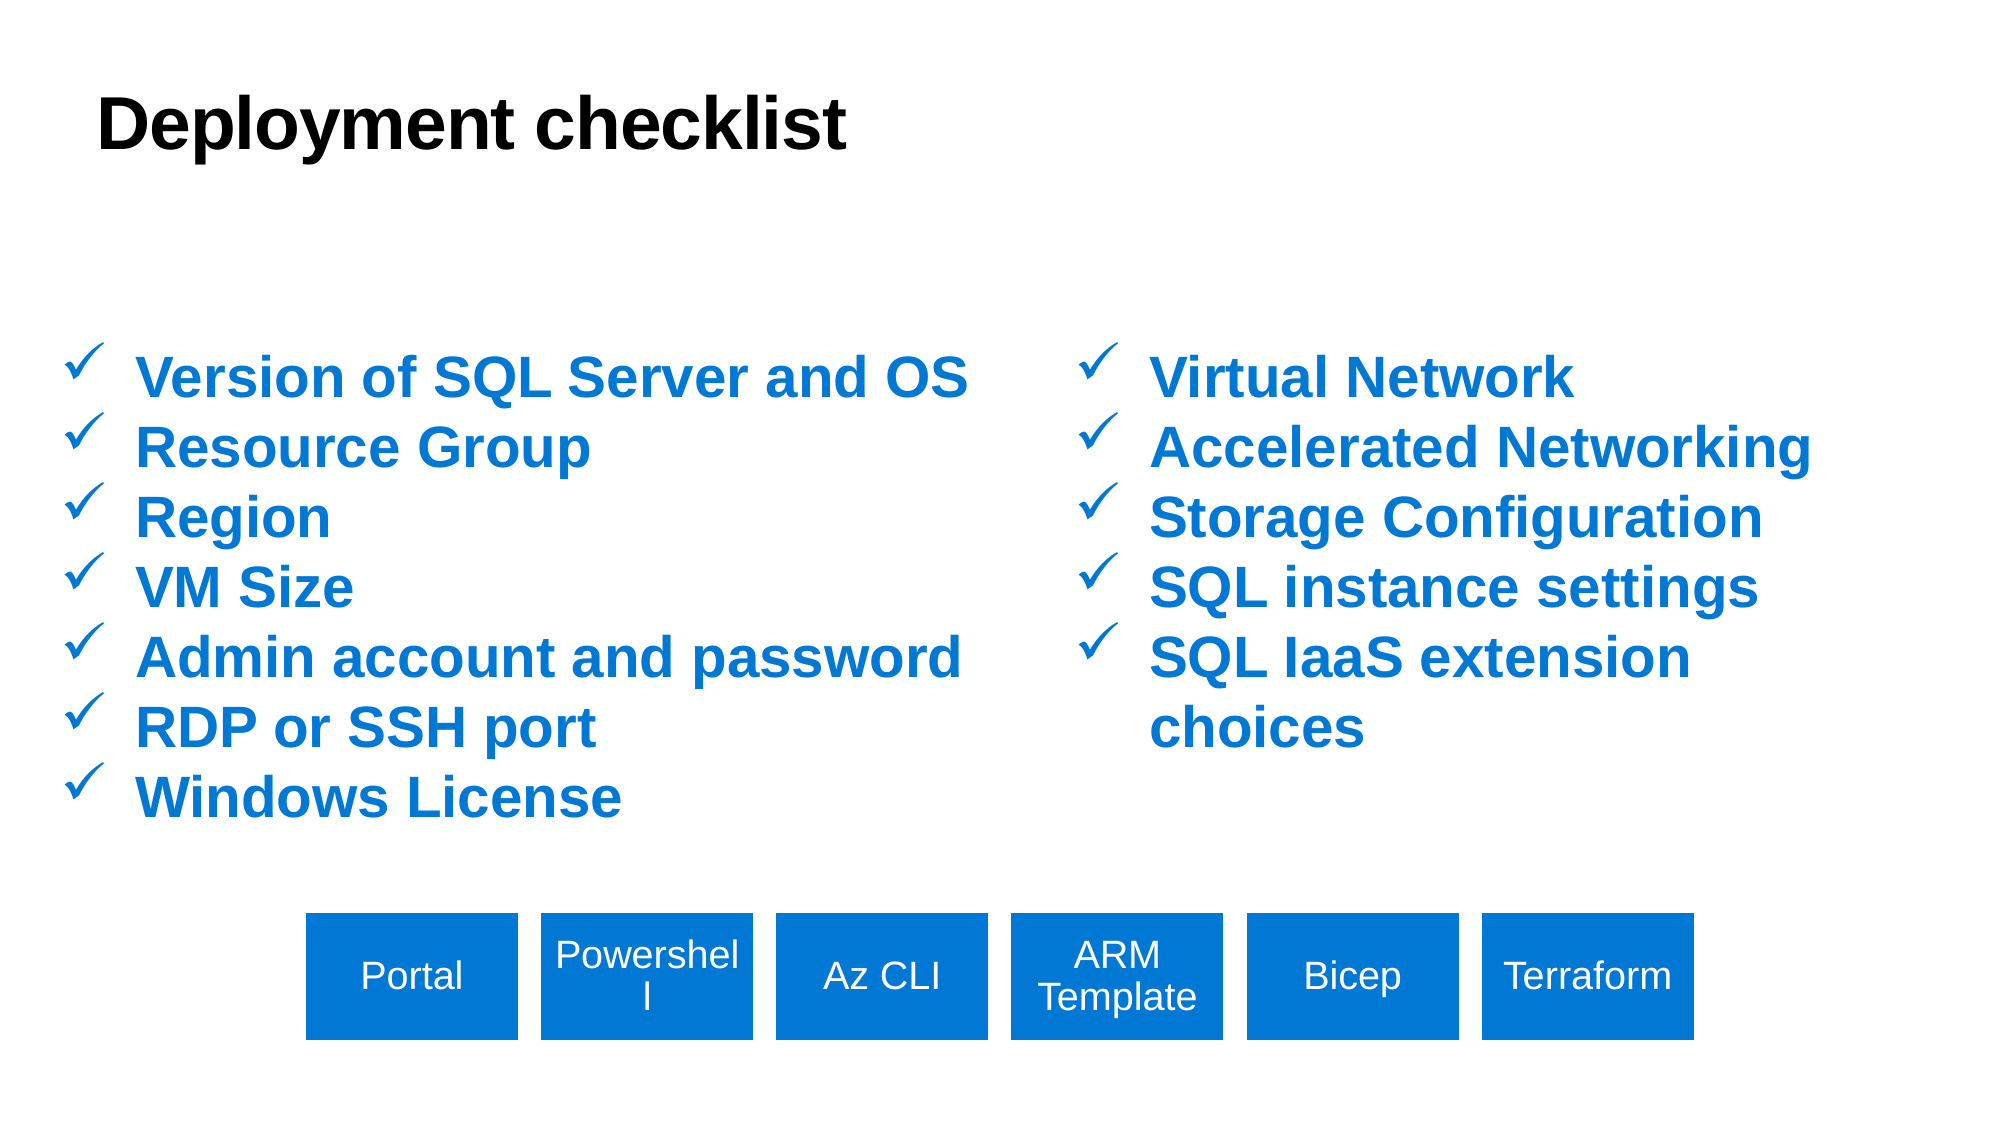

# Deployment checklist
Version of SQL Server and OS
Resource Group
Region
VM Size
Admin account and password
RDP or SSH port
Windows License
Virtual Network
Accelerated Networking
Storage Configuration
SQL instance settings
SQL IaaS extension choices
Portal
Powershell
Az CLI
ARM Template
Bicep
Terraform